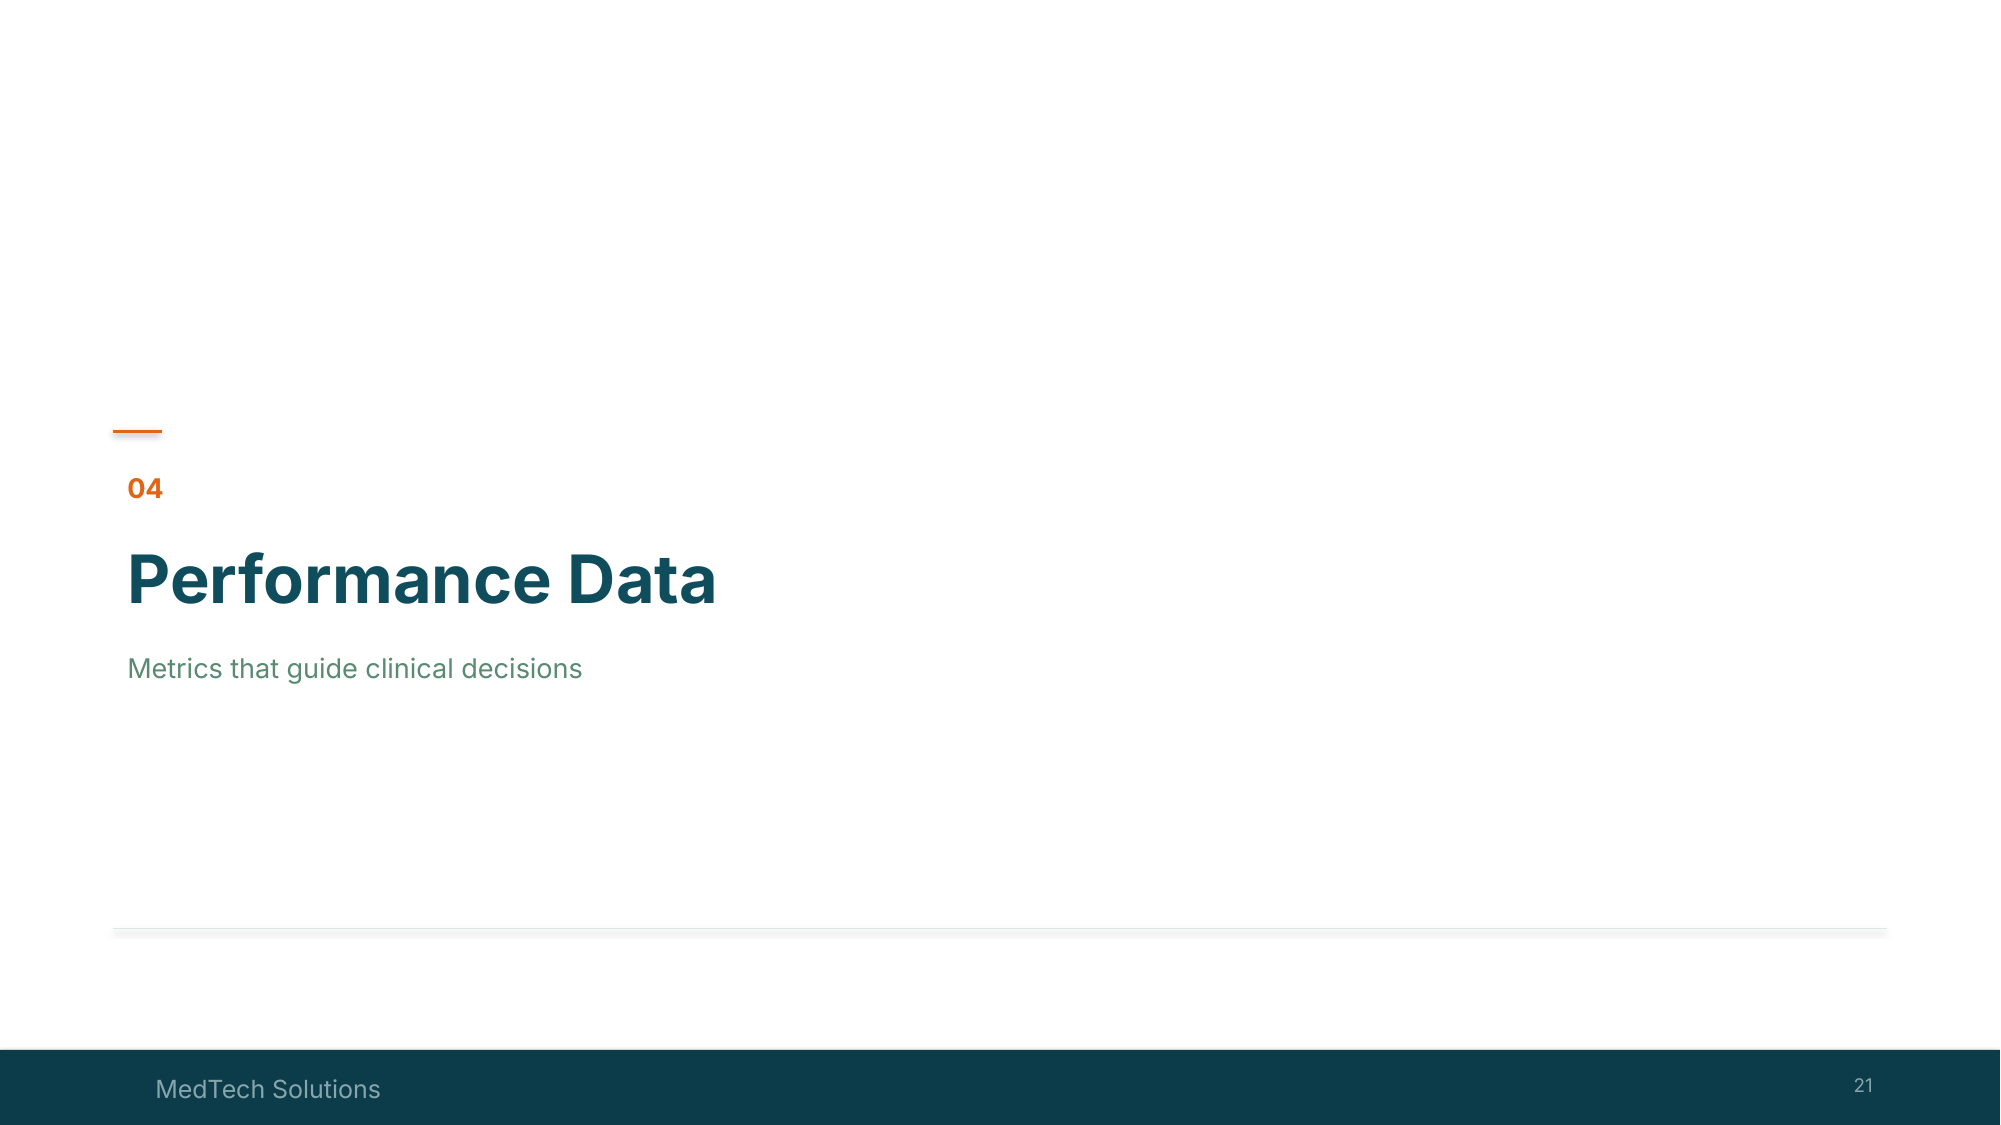

04
Performance Data
Metrics that guide clinical decisions

MedTech Solutions
21